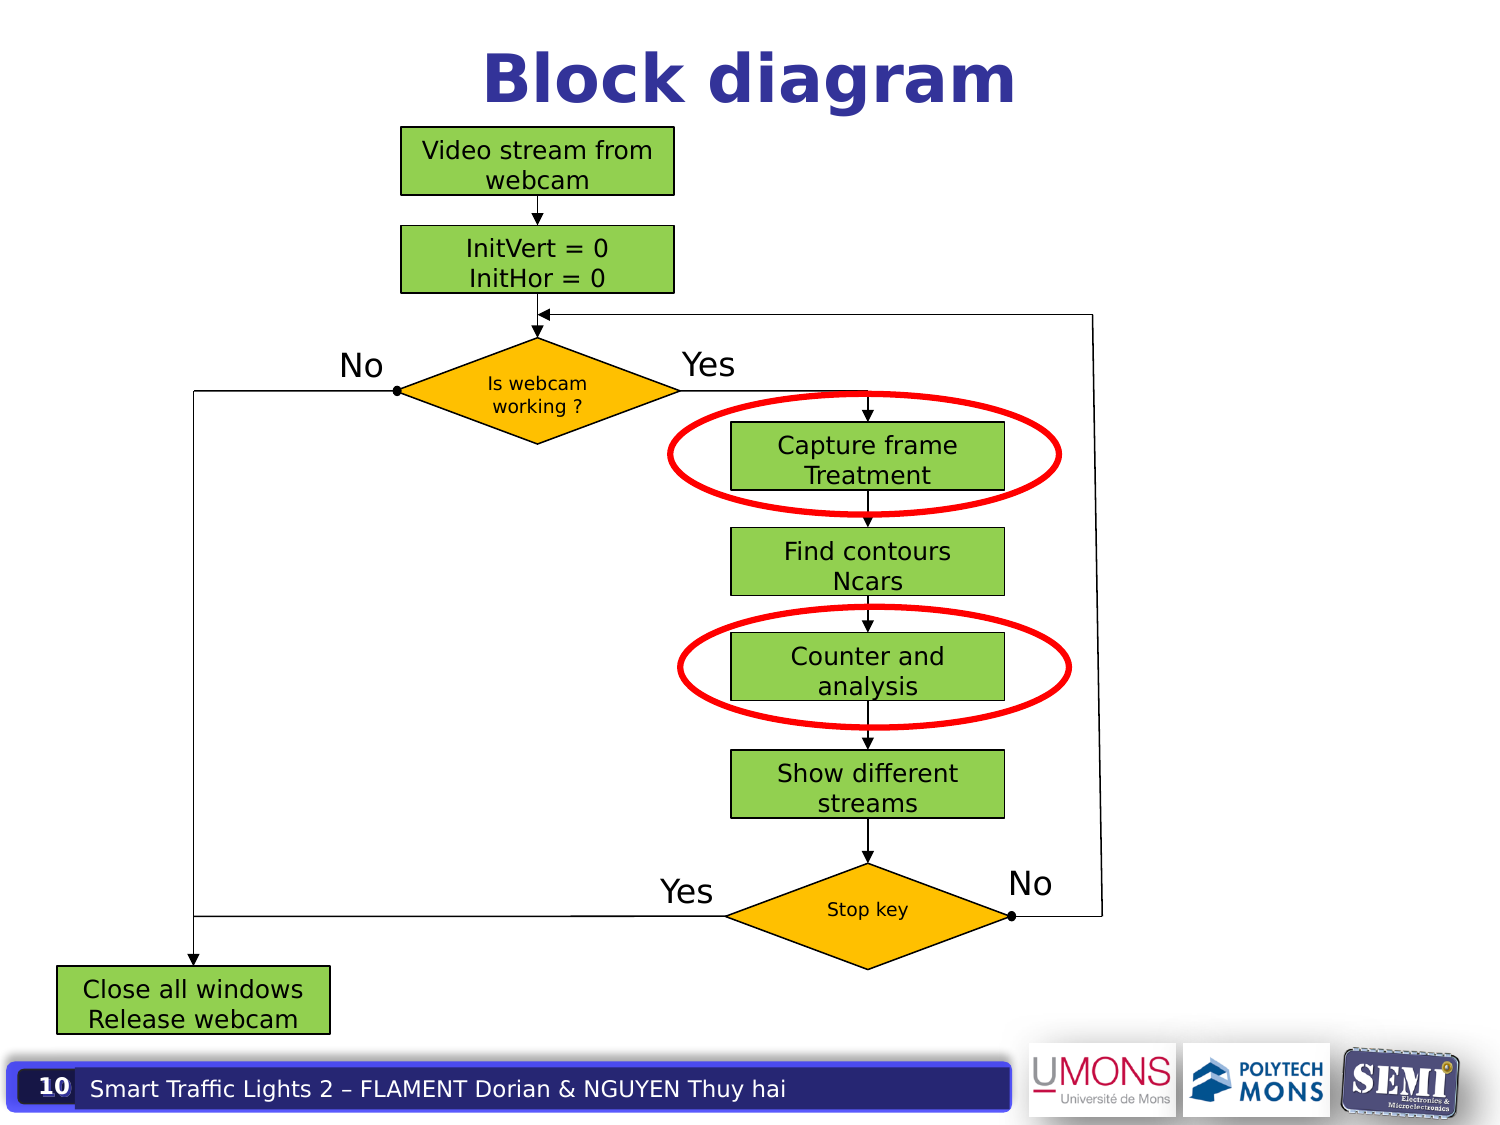

# Block diagram
Video stream from webcam
InitVert = 0
InitHor = 0
Yes
No
Is webcam working ?

Capture frame
Treatment
Find contours
Ncars

Counter and analysis
Show different streams
No
Yes
Stop key

Close all windows
Release webcam

10
Smart Traffic Lights 2 – FLAMENT Dorian & NGUYEN Thuy hai